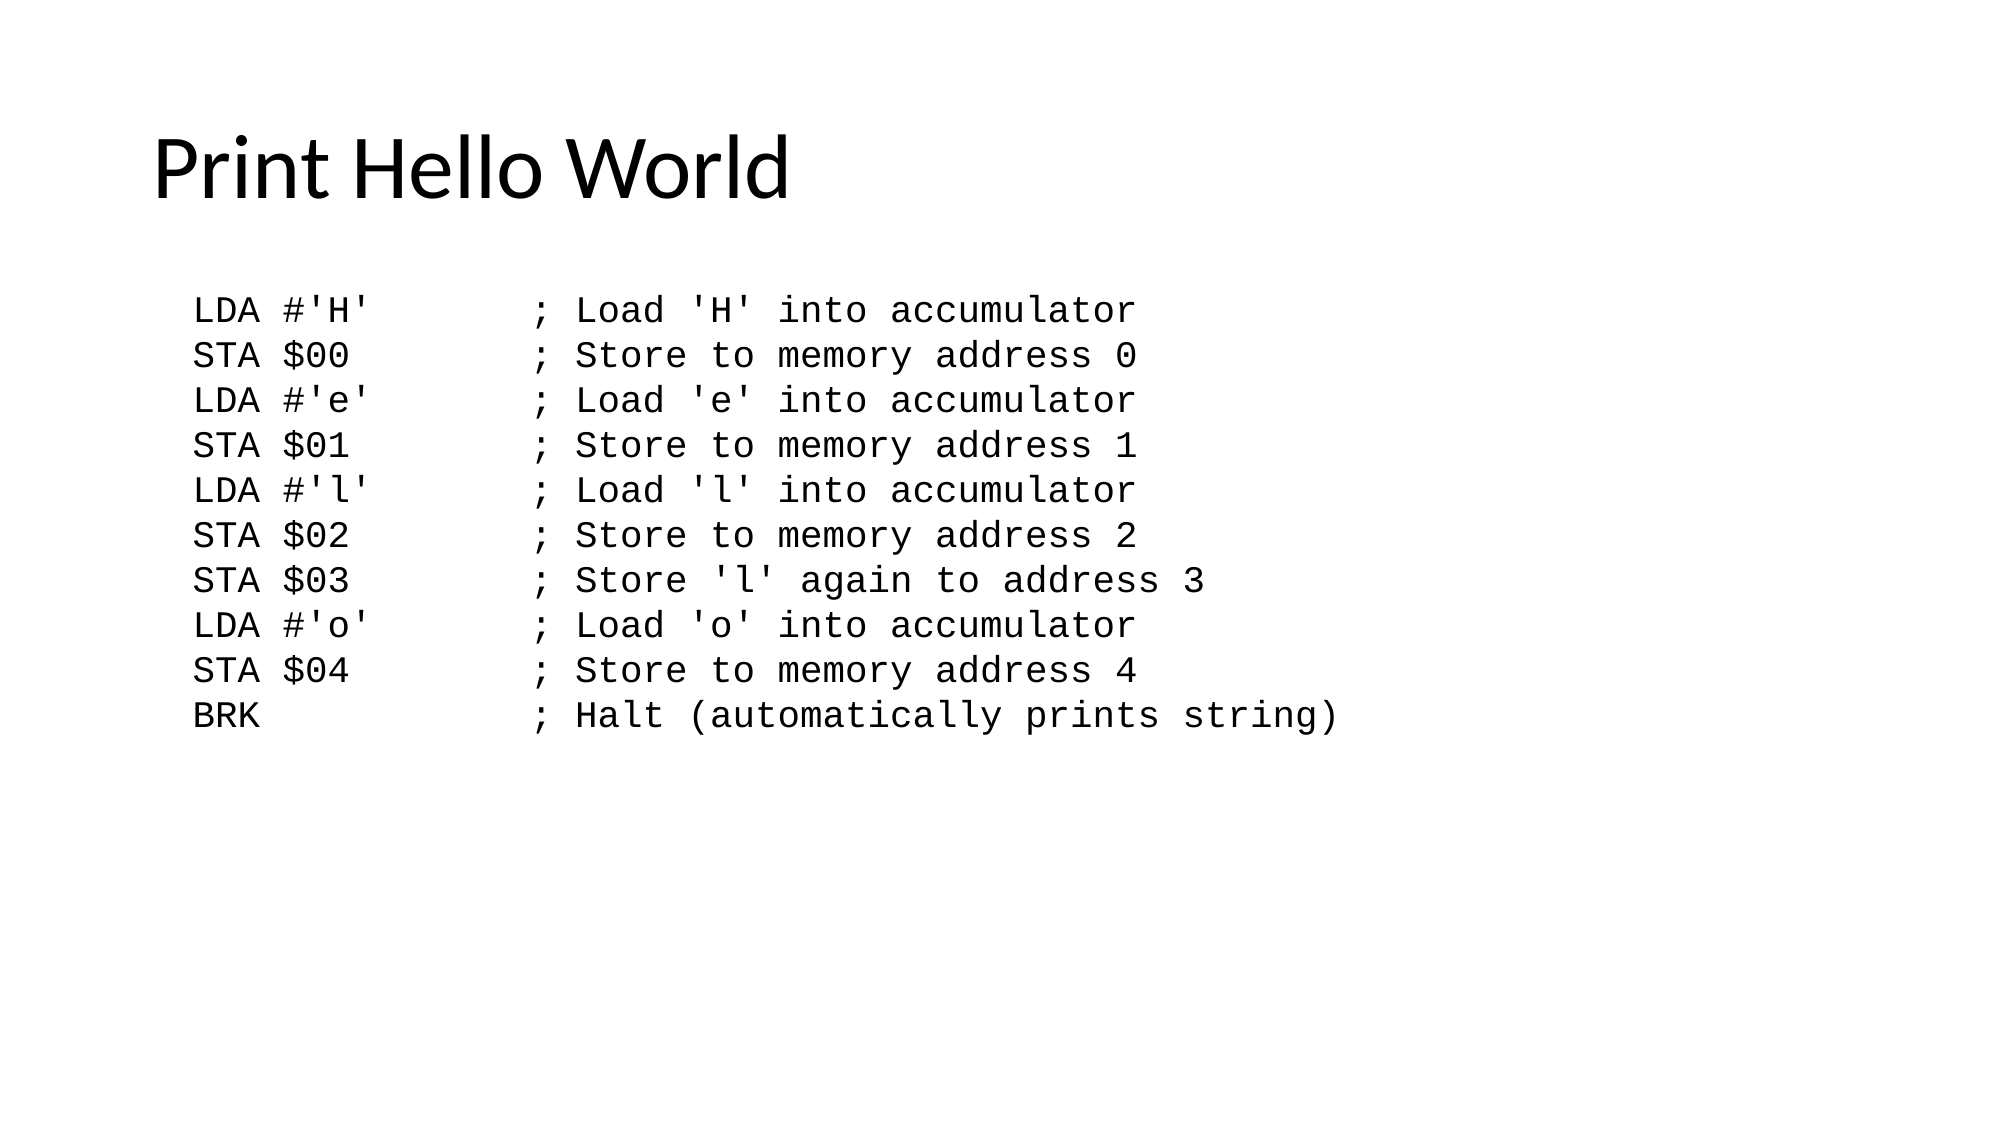

# Print Hello World
LDA #'H'       ; Load 'H' into accumulator
STA $00        ; Store to memory address 0
LDA #'e'       ; Load 'e' into accumulator
STA $01        ; Store to memory address 1
LDA #'l'       ; Load 'l' into accumulator
STA $02        ; Store to memory address 2
STA $03        ; Store 'l' again to address 3
LDA #'o'       ; Load 'o' into accumulator
STA $04        ; Store to memory address 4
BRK            ; Halt (automatically prints string)